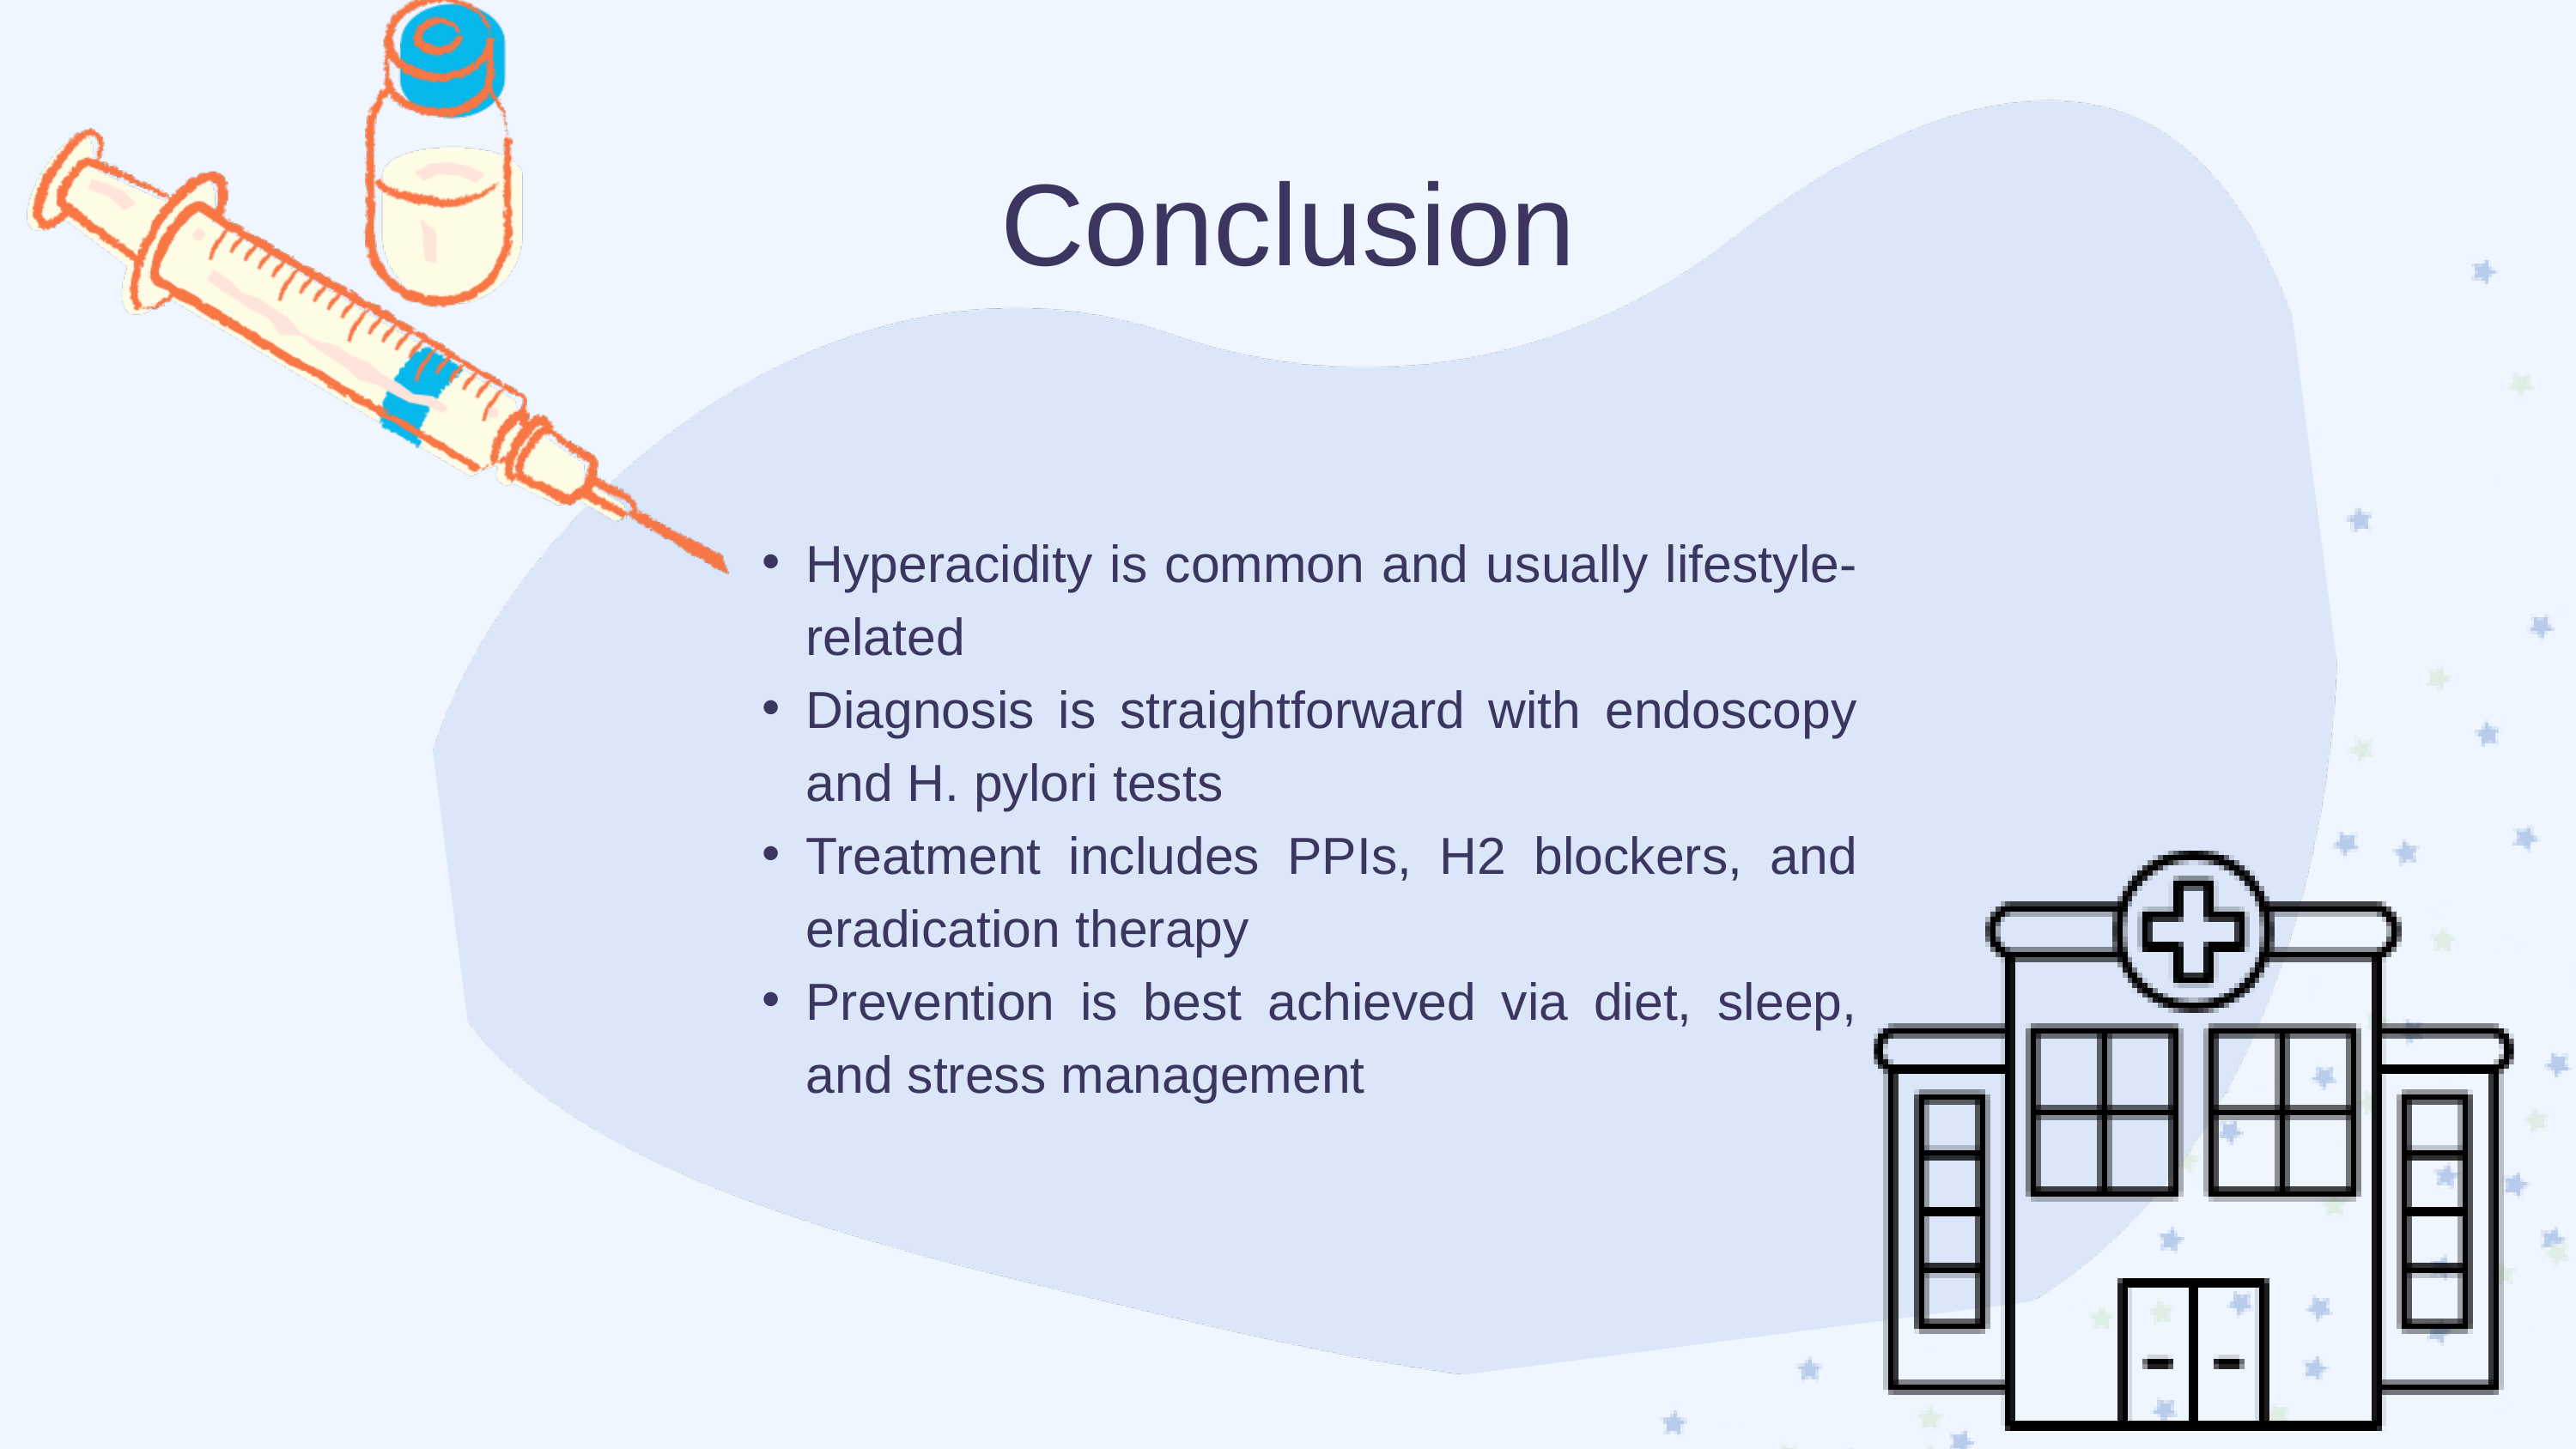

Conclusion

Hyperacidity is common and usually lifestyle-related
Diagnosis is straightforward with endoscopy and H. pylori tests
Treatment includes PPIs, H2 blockers, and eradication therapy
Prevention is best achieved via diet, sleep, and stress management